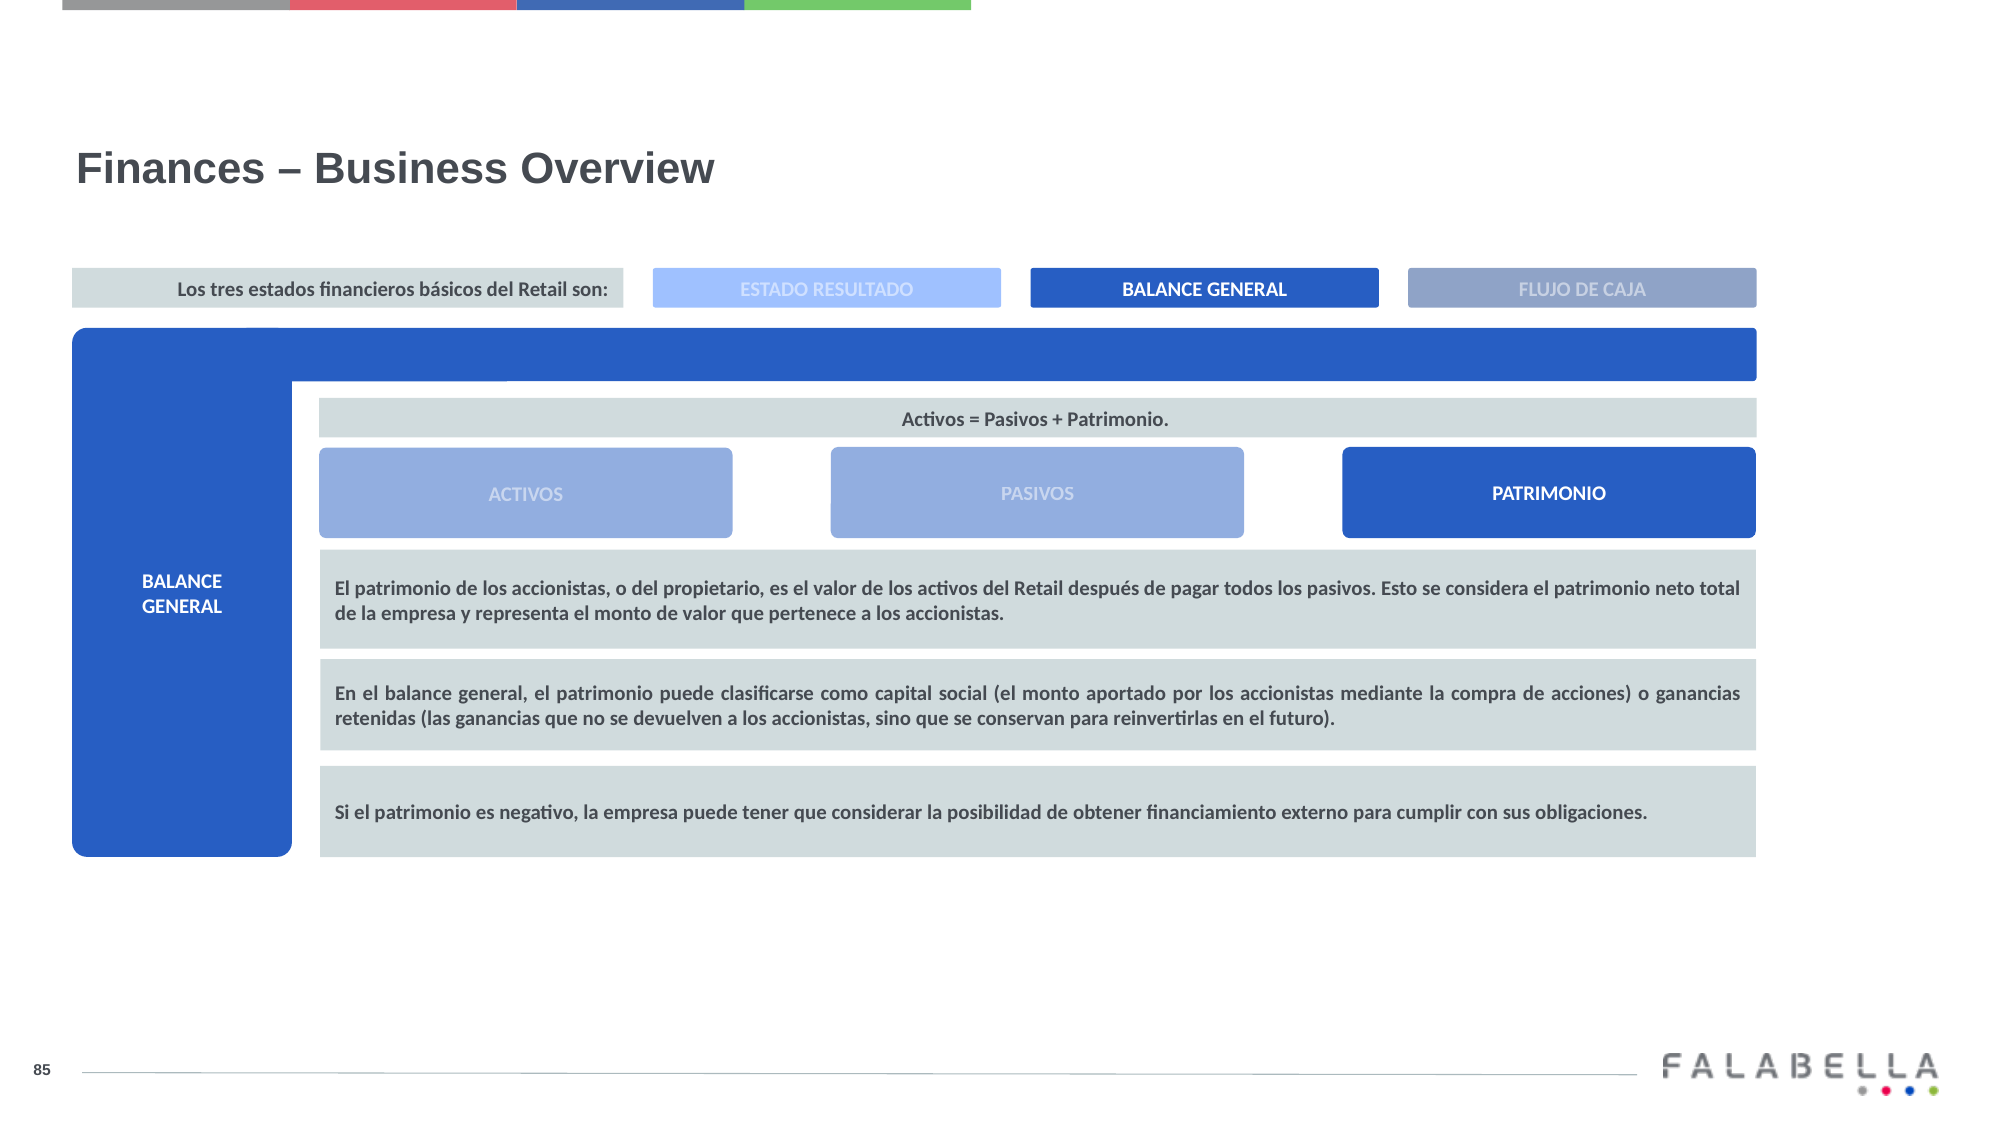

Finances – Business Overview
ESTADO RESULTADO
BALANCE GENERAL
FLUJO DE CAJA
Los tres estados financieros básicos del Retail son:
BALANCE
GENERAL

Activos = Pasivos + Patrimonio.
PASIVOS
PATRIMONIO
ACTIVOS
El patrimonio de los accionistas, o del propietario, es el valor de los activos del Retail después de pagar todos los pasivos. Esto se considera el patrimonio neto total de la empresa y representa el monto de valor que pertenece a los accionistas.
En el balance general, el patrimonio puede clasificarse como capital social (el monto aportado por los accionistas mediante la compra de acciones) o ganancias retenidas (las ganancias que no se devuelven a los accionistas, sino que se conservan para reinvertirlas en el futuro).
Si el patrimonio es negativo, la empresa puede tener que considerar la posibilidad de obtener financiamiento externo para cumplir con sus obligaciones.